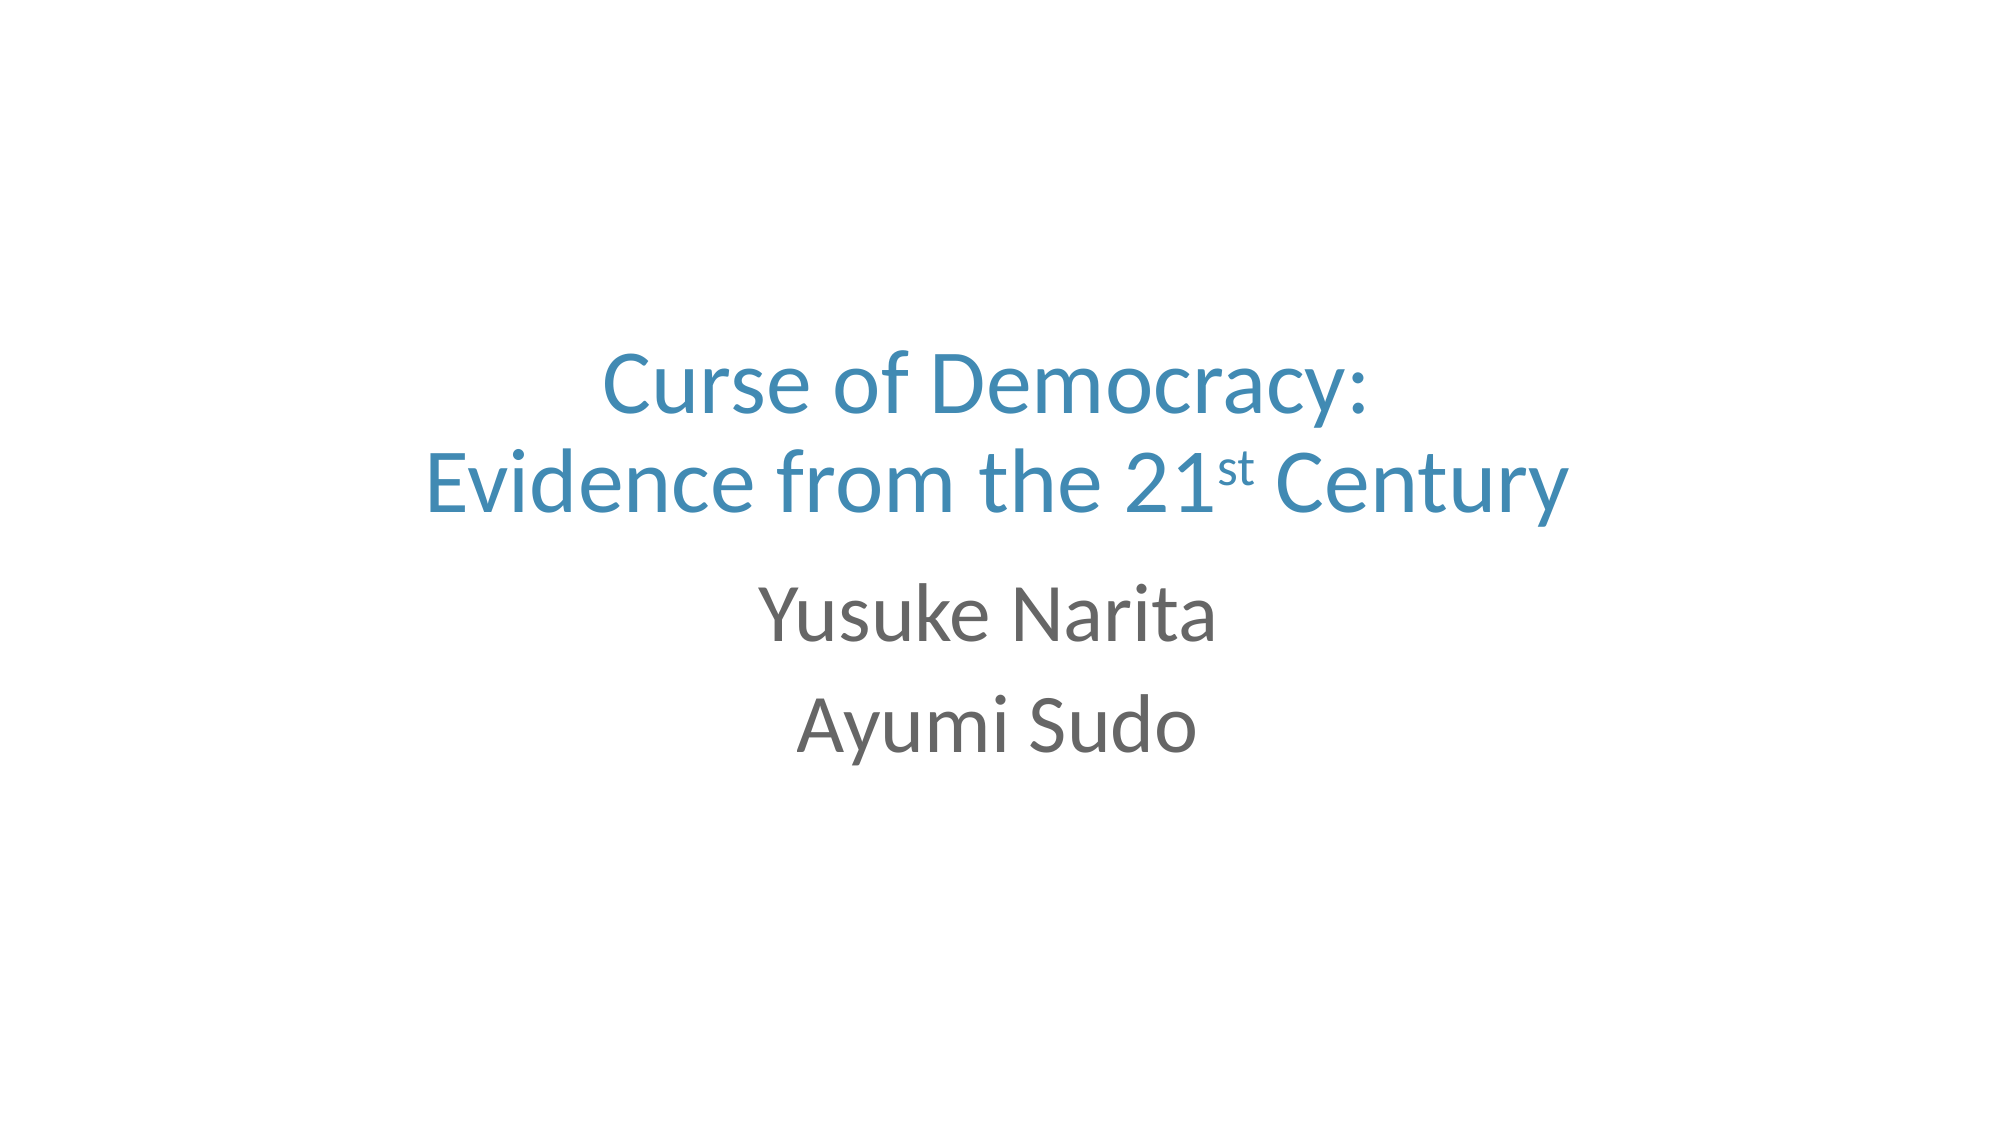

# Curse of Democracy: Evidence from the 21st Century
Yusuke Narita
Ayumi Sudo